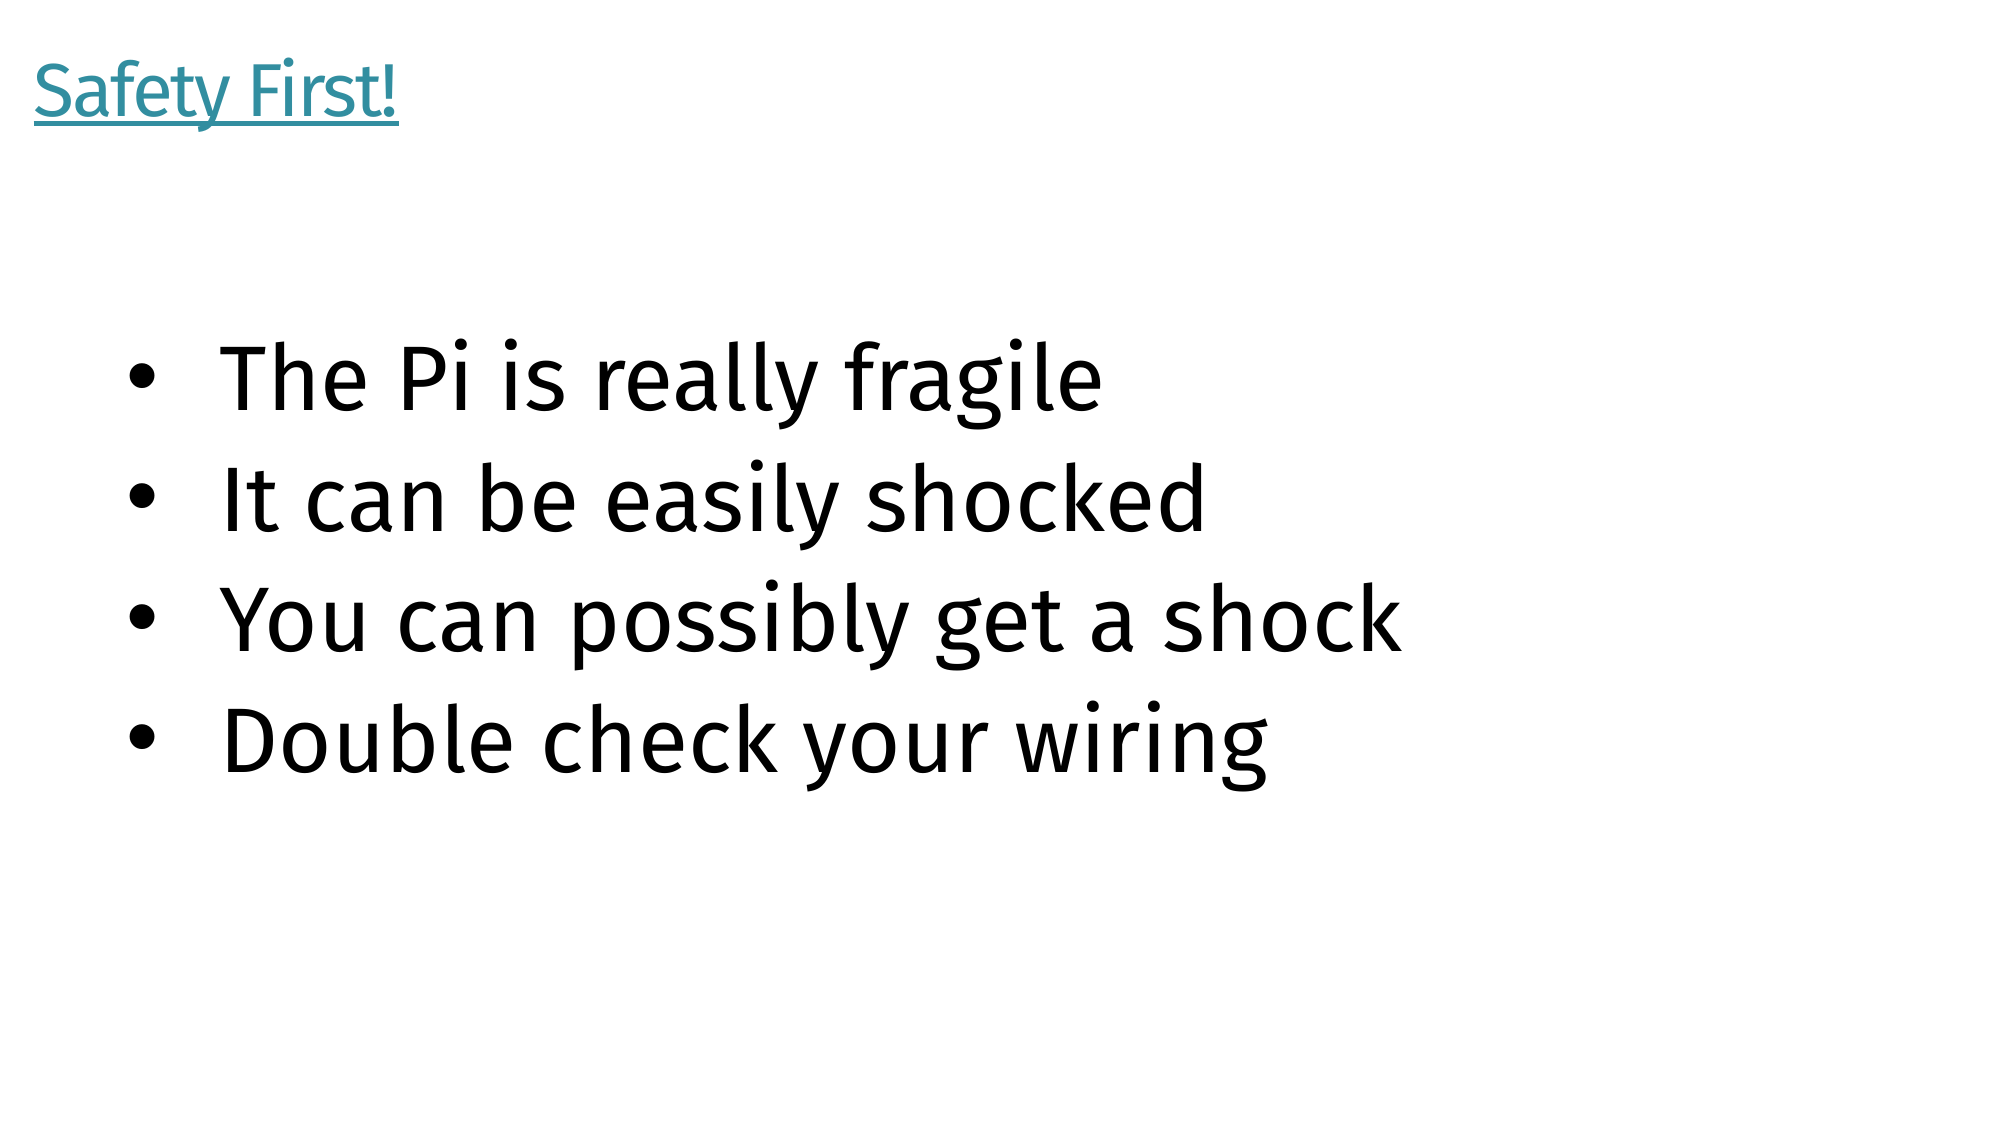

# Safety First!
The Pi is really fragile
It can be easily shocked
You can possibly get a shock
Double check your wiring